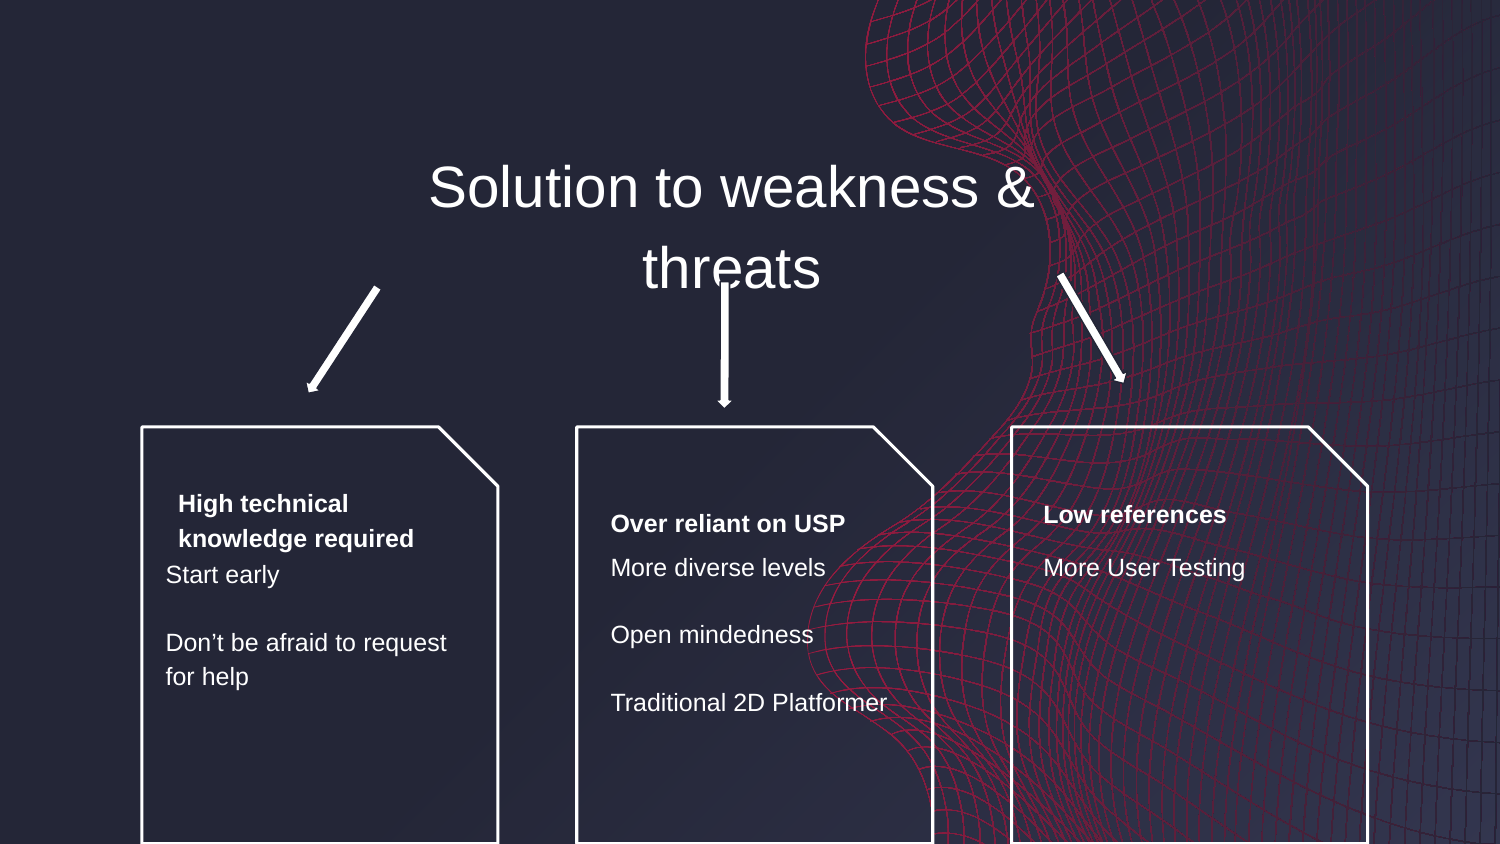

# Solution to weakness & threats

Low references
Over reliant on USP
High technical knowledge required
More diverse levels
Open mindedness
Traditional 2D Platformer
More User Testing
Start early
Don’t be afraid to request for help